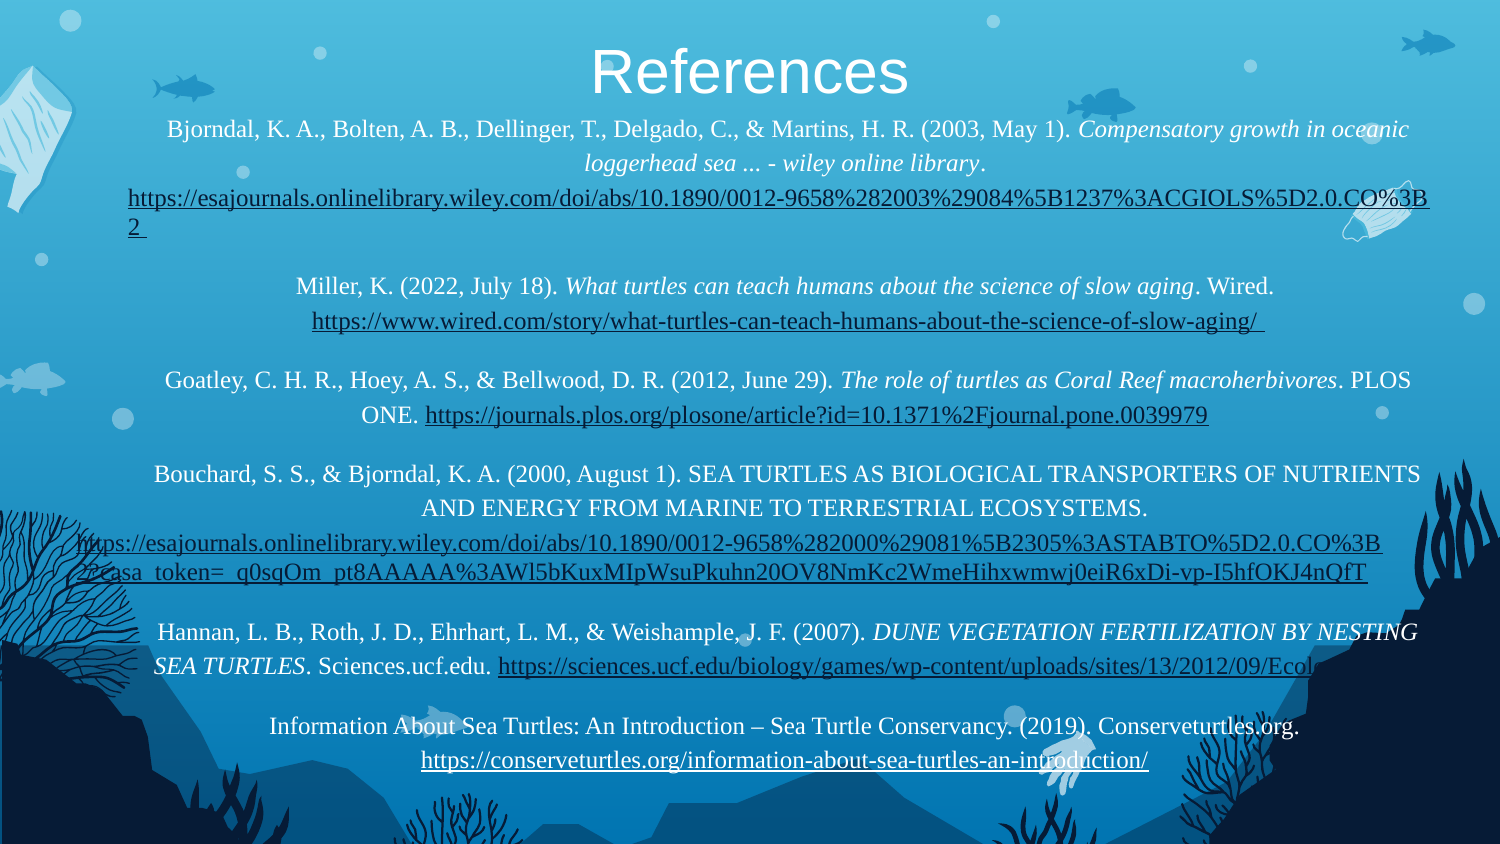

# References
Bjorndal, K. A., Bolten, A. B., Dellinger, T., Delgado, C., & Martins, H. R. (2003, May 1). Compensatory growth in oceanic loggerhead sea ... - wiley online library. https://esajournals.onlinelibrary.wiley.com/doi/abs/10.1890/0012-9658%282003%29084%5B1237%3ACGIOLS%5D2.0.CO%3B2
Miller, K. (2022, July 18). What turtles can teach humans about the science of slow aging. Wired. https://www.wired.com/story/what-turtles-can-teach-humans-about-the-science-of-slow-aging/
Goatley, C. H. R., Hoey, A. S., & Bellwood, D. R. (2012, June 29). The role of turtles as Coral Reef macroherbivores. PLOS ONE. https://journals.plos.org/plosone/article?id=10.1371%2Fjournal.pone.0039979
Bouchard, S. S., & Bjorndal, K. A. (2000, August 1). SEA TURTLES AS BIOLOGICAL TRANSPORTERS OF NUTRIENTS AND ENERGY FROM MARINE TO TERRESTRIAL ECOSYSTEMS. https://esajournals.onlinelibrary.wiley.com/doi/abs/10.1890/0012-9658%282000%29081%5B2305%3ASTABTO%5D2.0.CO%3B2?casa_token=_q0sqOm_pt8AAAAA%3AWl5bKuxMIpWsuPkuhn20OV8NmKc2WmeHihxwmwj0eiR6xDi-vp-I5hfOKJ4nQfT
Hannan, L. B., Roth, J. D., Ehrhart, L. M., & Weishample, J. F. (2007). DUNE VEGETATION FERTILIZATION BY NESTING SEA TURTLES. Sciences.ucf.edu. https://sciences.ucf.edu/biology/games/wp-content/uploads/sites/13/2012/09/Ecology07.pdf
Information About Sea Turtles: An Introduction – Sea Turtle Conservancy. (2019). Conserveturtles.org. https://conserveturtles.org/information-about-sea-turtles-an-introduction/